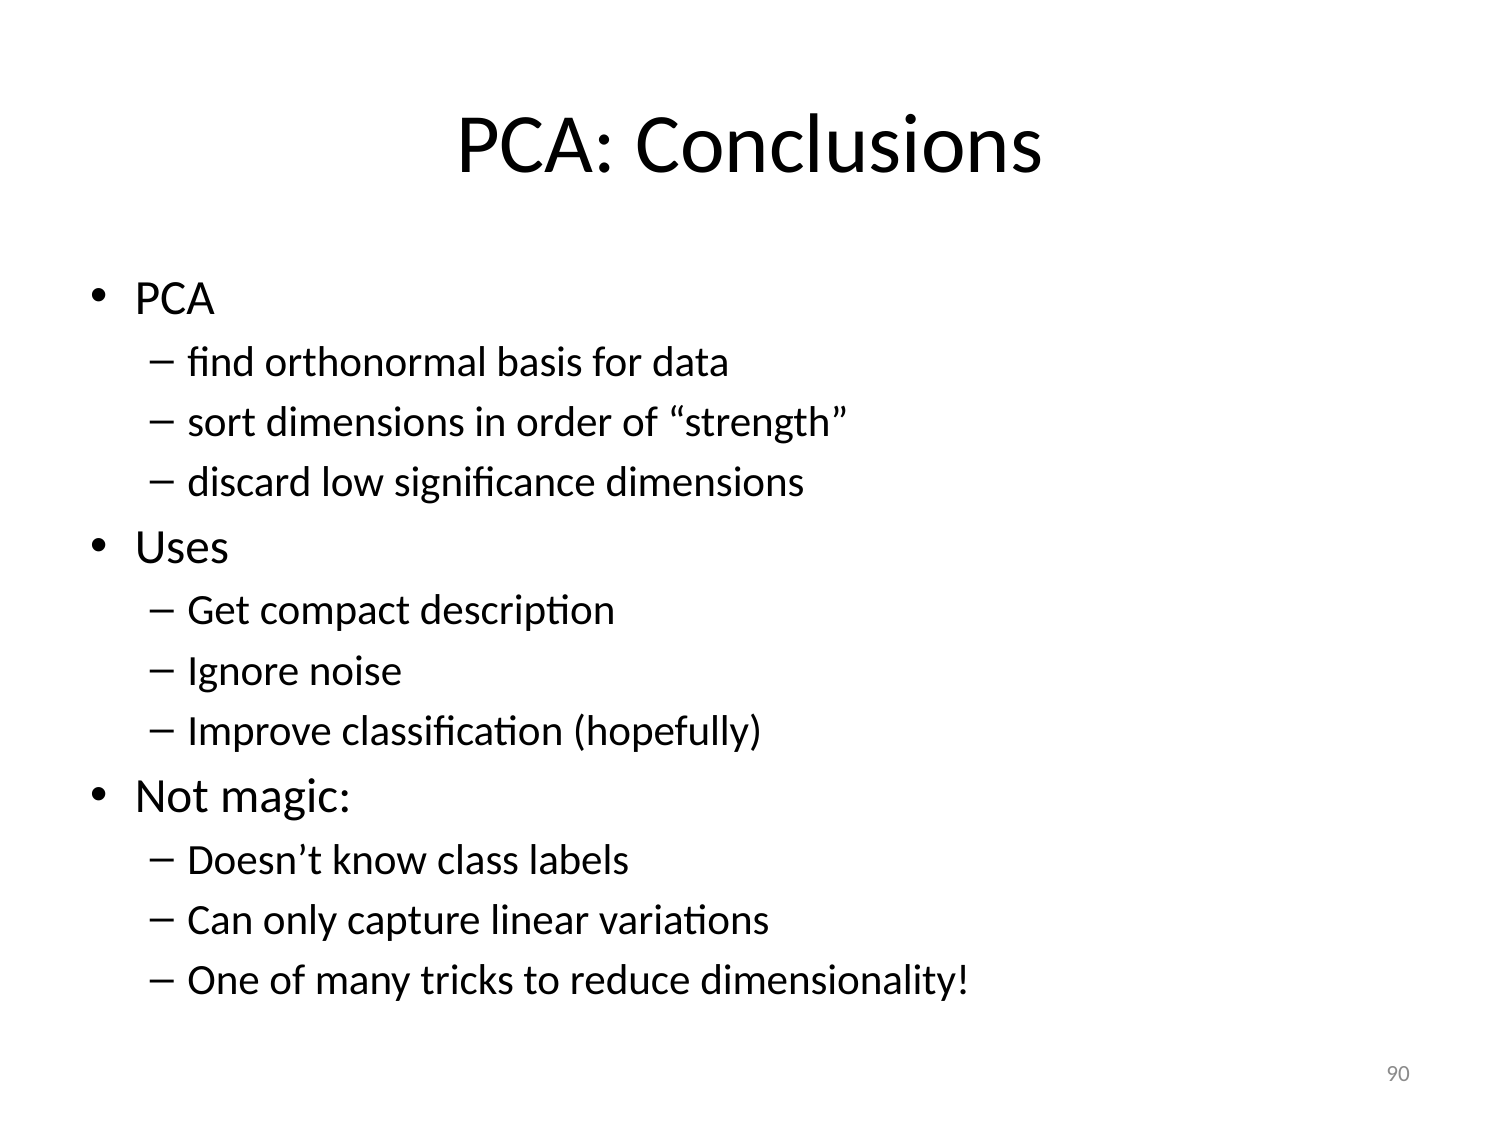

# PCA: Conclusions
PCA
find orthonormal basis for data
sort dimensions in order of “strength”
discard low significance dimensions
Uses
Get compact description
Ignore noise
Improve classification (hopefully)
Not magic:
Doesn’t know class labels
Can only capture linear variations
One of many tricks to reduce dimensionality!
90